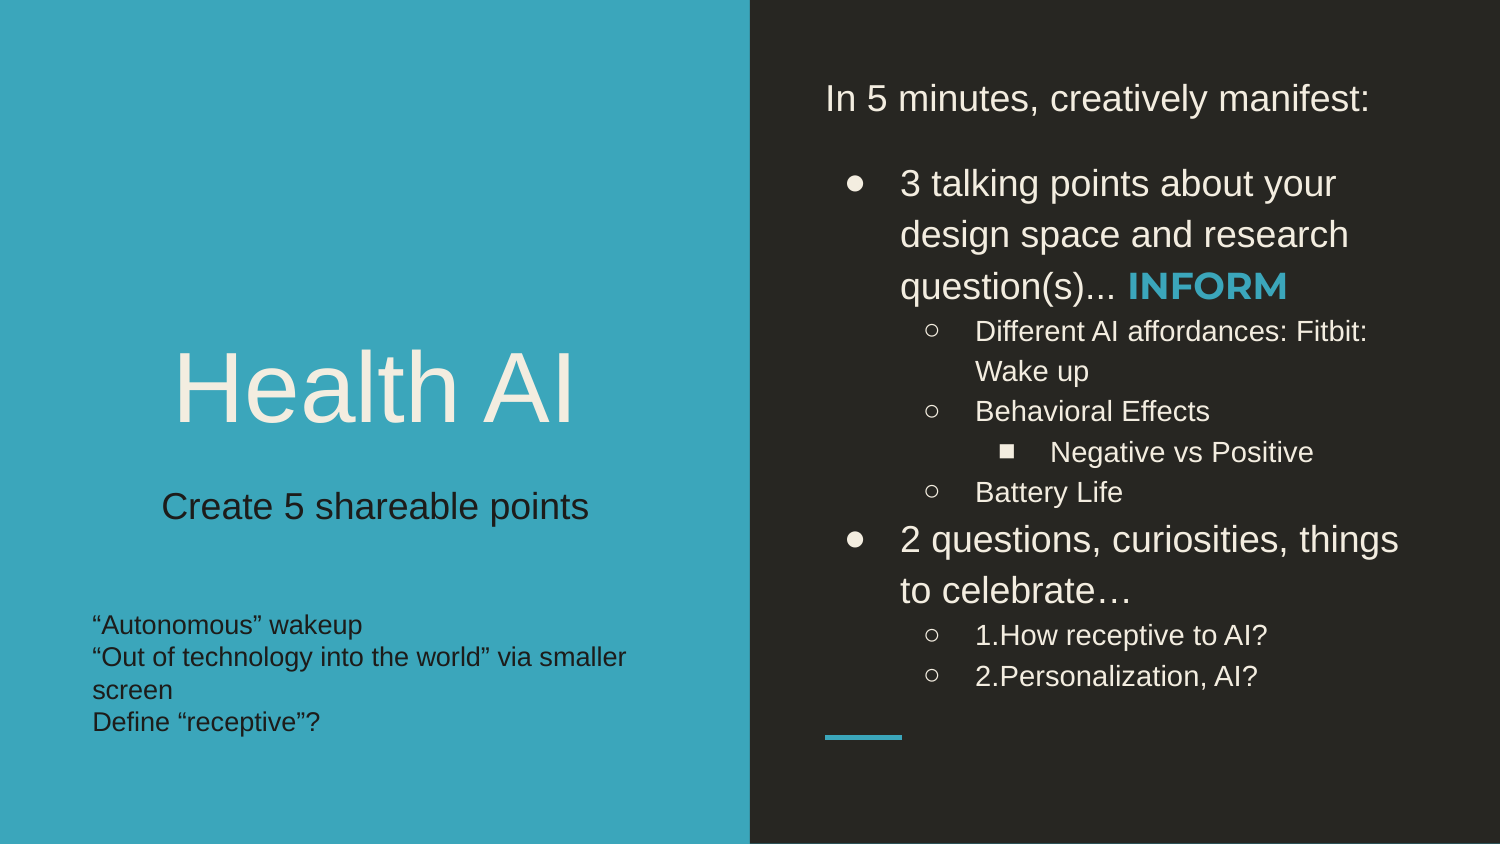

In 5 minutes, creatively manifest:
3 talking points about your design space and research question(s)... INFORM
Different AI affordances: Fitbit: Wake up
Behavioral Effects
Negative vs Positive
Battery Life
2 questions, curiosities, things to celebrate…
1.How receptive to AI?
2.Personalization, AI?

# Health AI
Create 5 shareable points
“Autonomous” wakeup
“Out of technology into the world” via smaller screen
Define “receptive”?